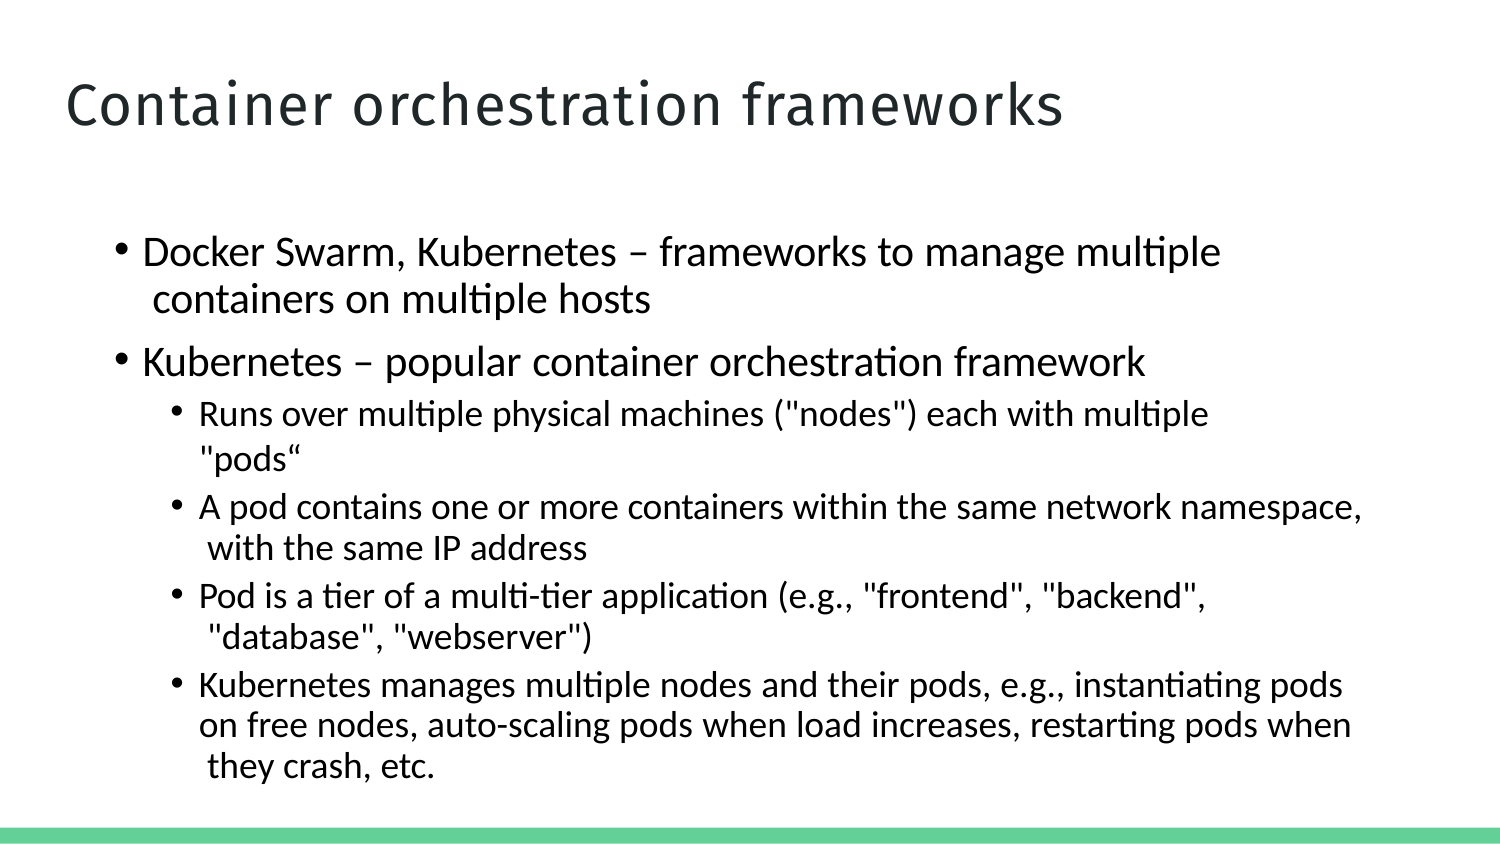

Container orchestration frameworks
# Container orchestration frameworks
Docker Swarm, Kubernetes – frameworks to manage multiple  containers on multiple hosts
Kubernetes – popular container orchestration framework
Runs over multiple physical machines ("nodes") each with multiple "pods“
A pod contains one or more containers within the same network namespace,  with the same IP address
Pod is a tier of a multi-tier application (e.g., "frontend", "backend",  "database", "webserver")
Kubernetes manages multiple nodes and their pods, e.g., instantiating pods  on free nodes, auto-scaling pods when load increases, restarting pods when  they crash, etc.